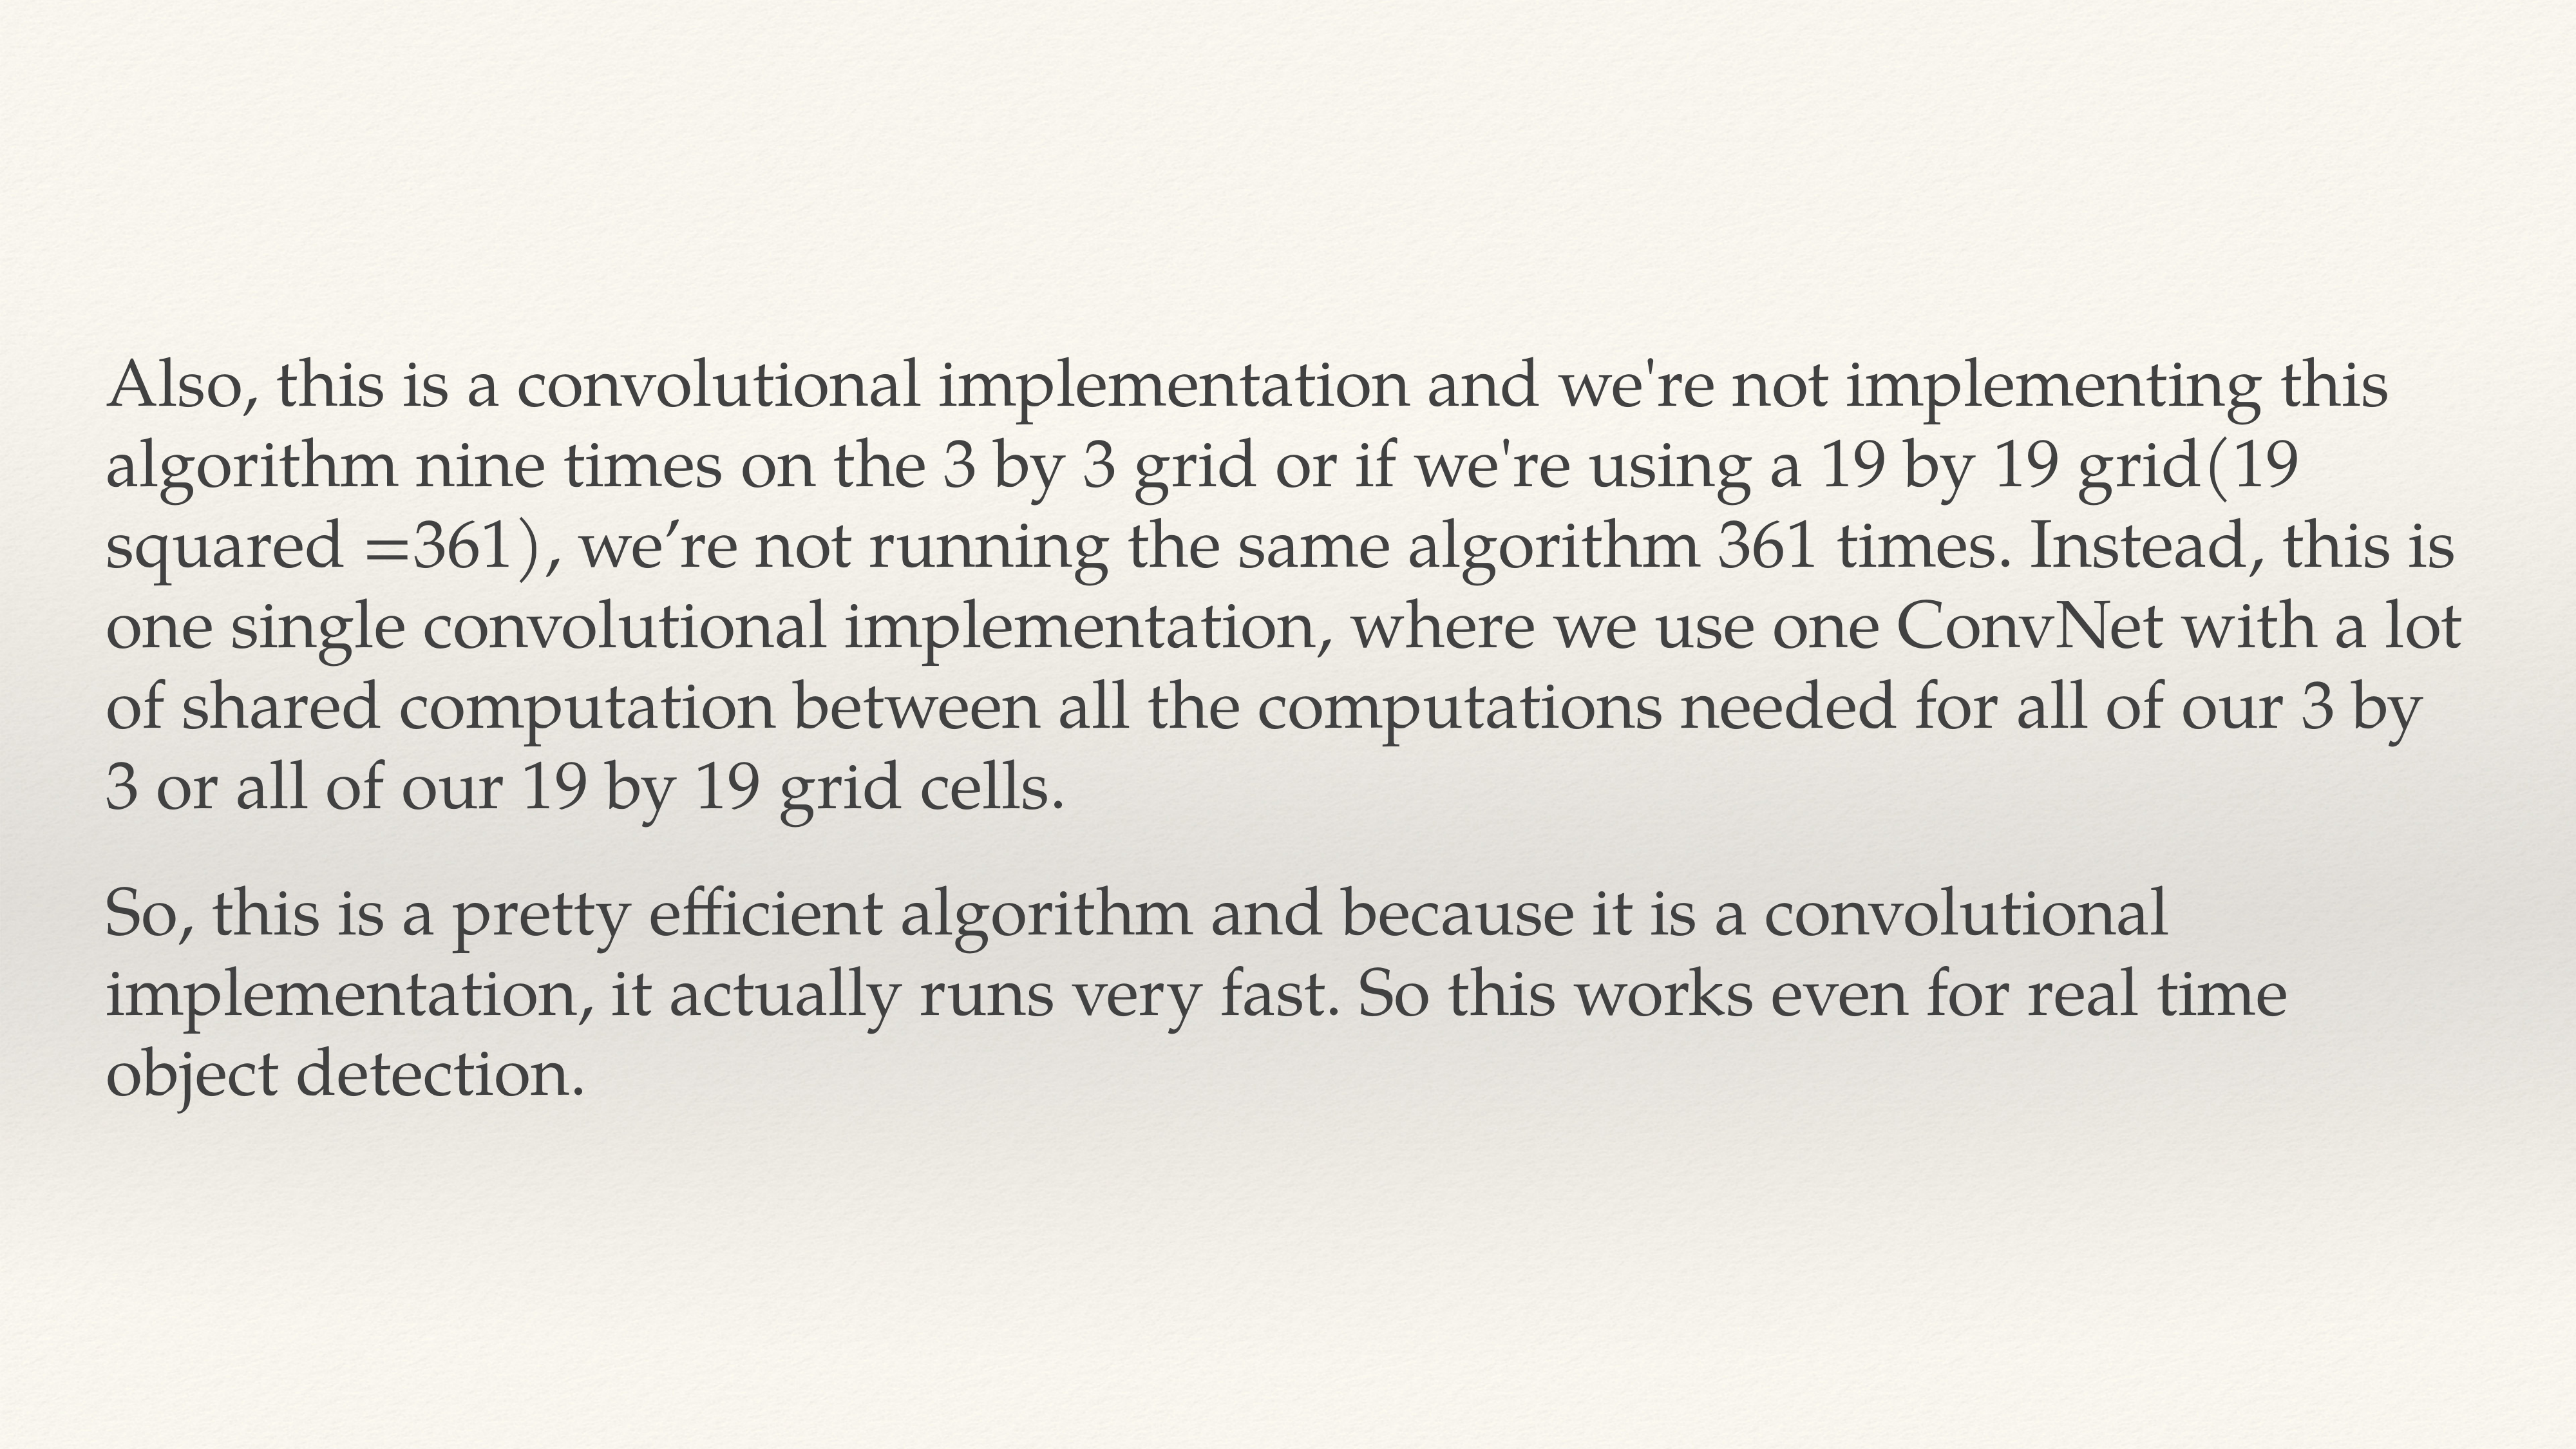

Also, this is a convolutional implementation and we're not implementing this algorithm nine times on the 3 by 3 grid or if we're using a 19 by 19 grid(19 squared =361), we’re not running the same algorithm 361 times. Instead, this is one single convolutional implementation, where we use one ConvNet with a lot of shared computation between all the computations needed for all of our 3 by 3 or all of our 19 by 19 grid cells.
So, this is a pretty efficient algorithm and because it is a convolutional implementation, it actually runs very fast. So this works even for real time object detection.